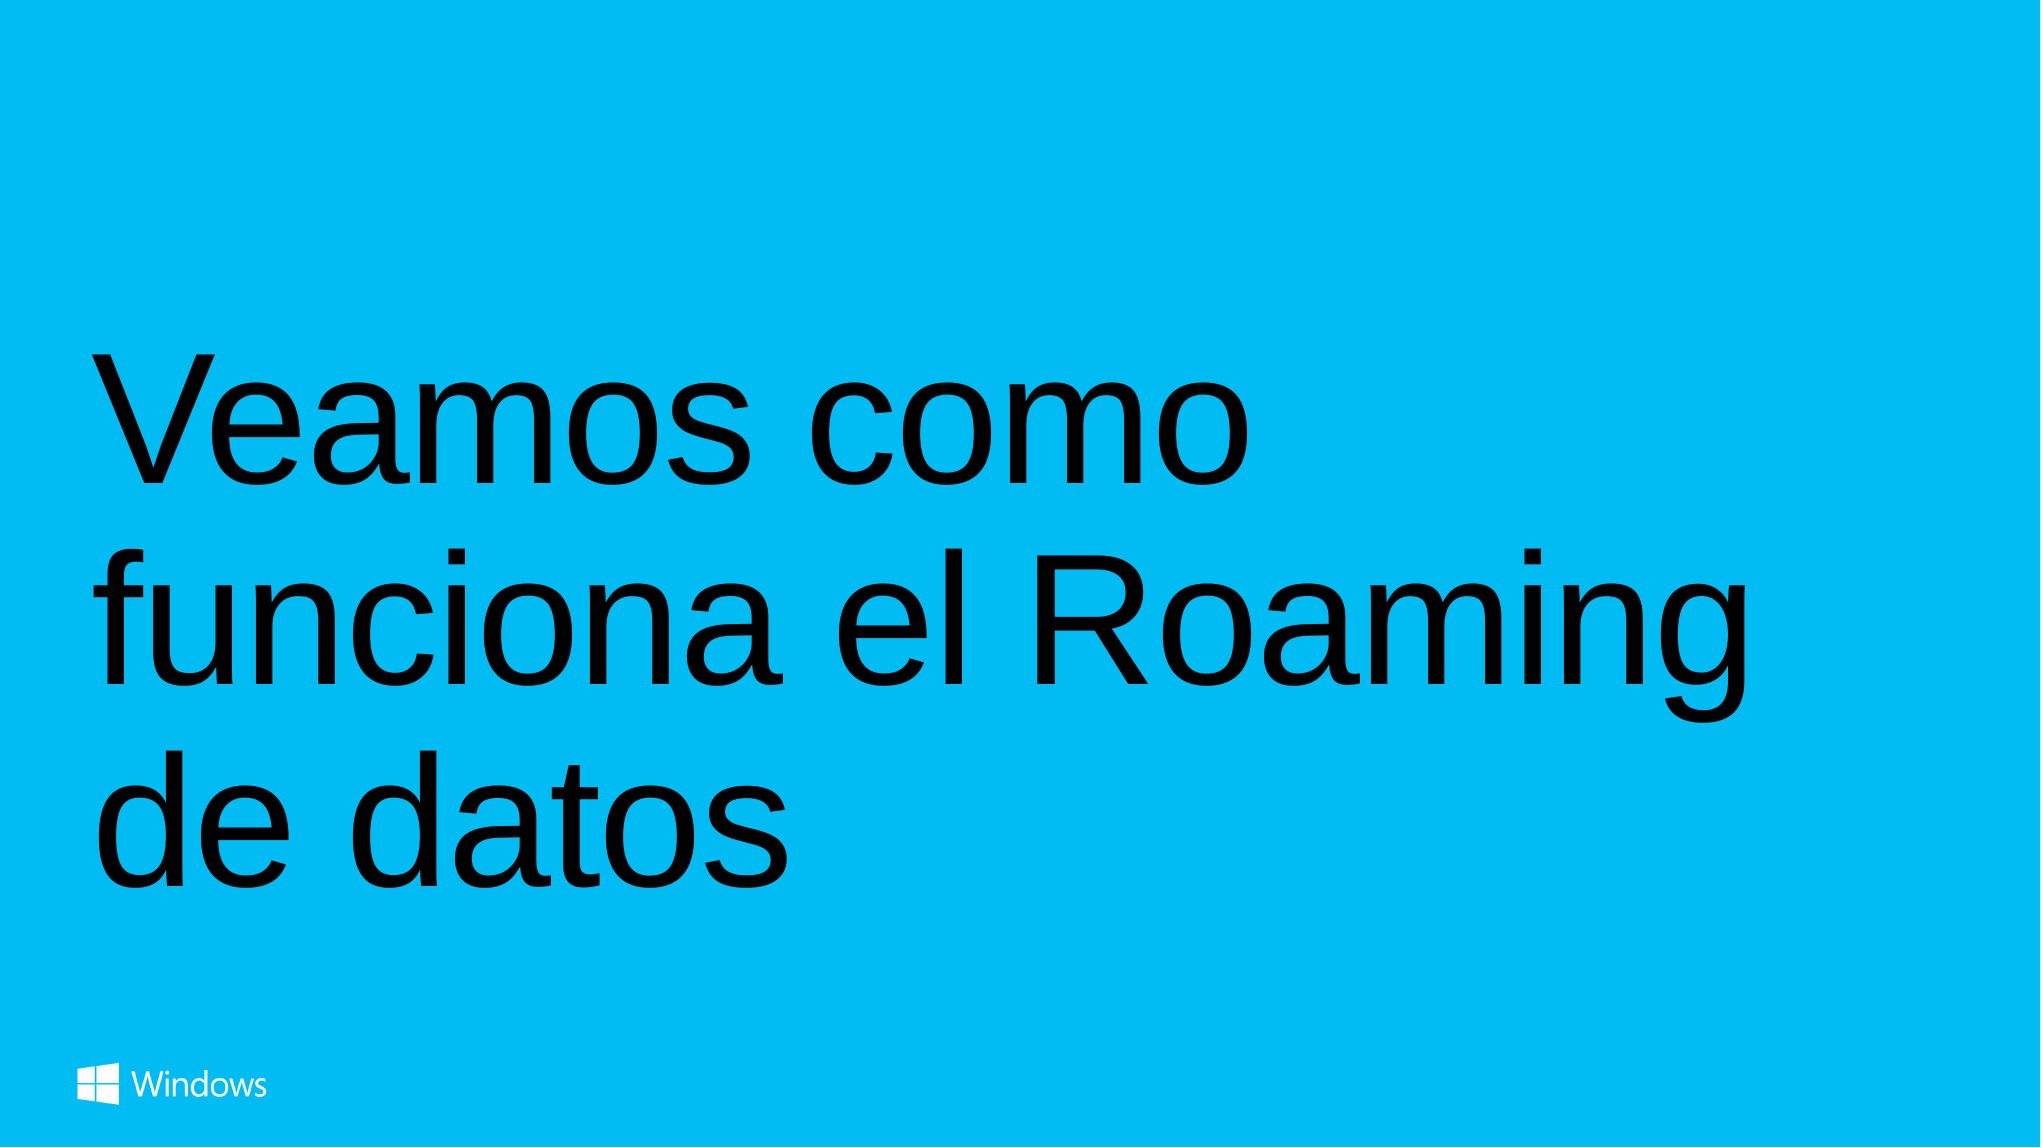

# Veamos como funciona el Roaming de datos